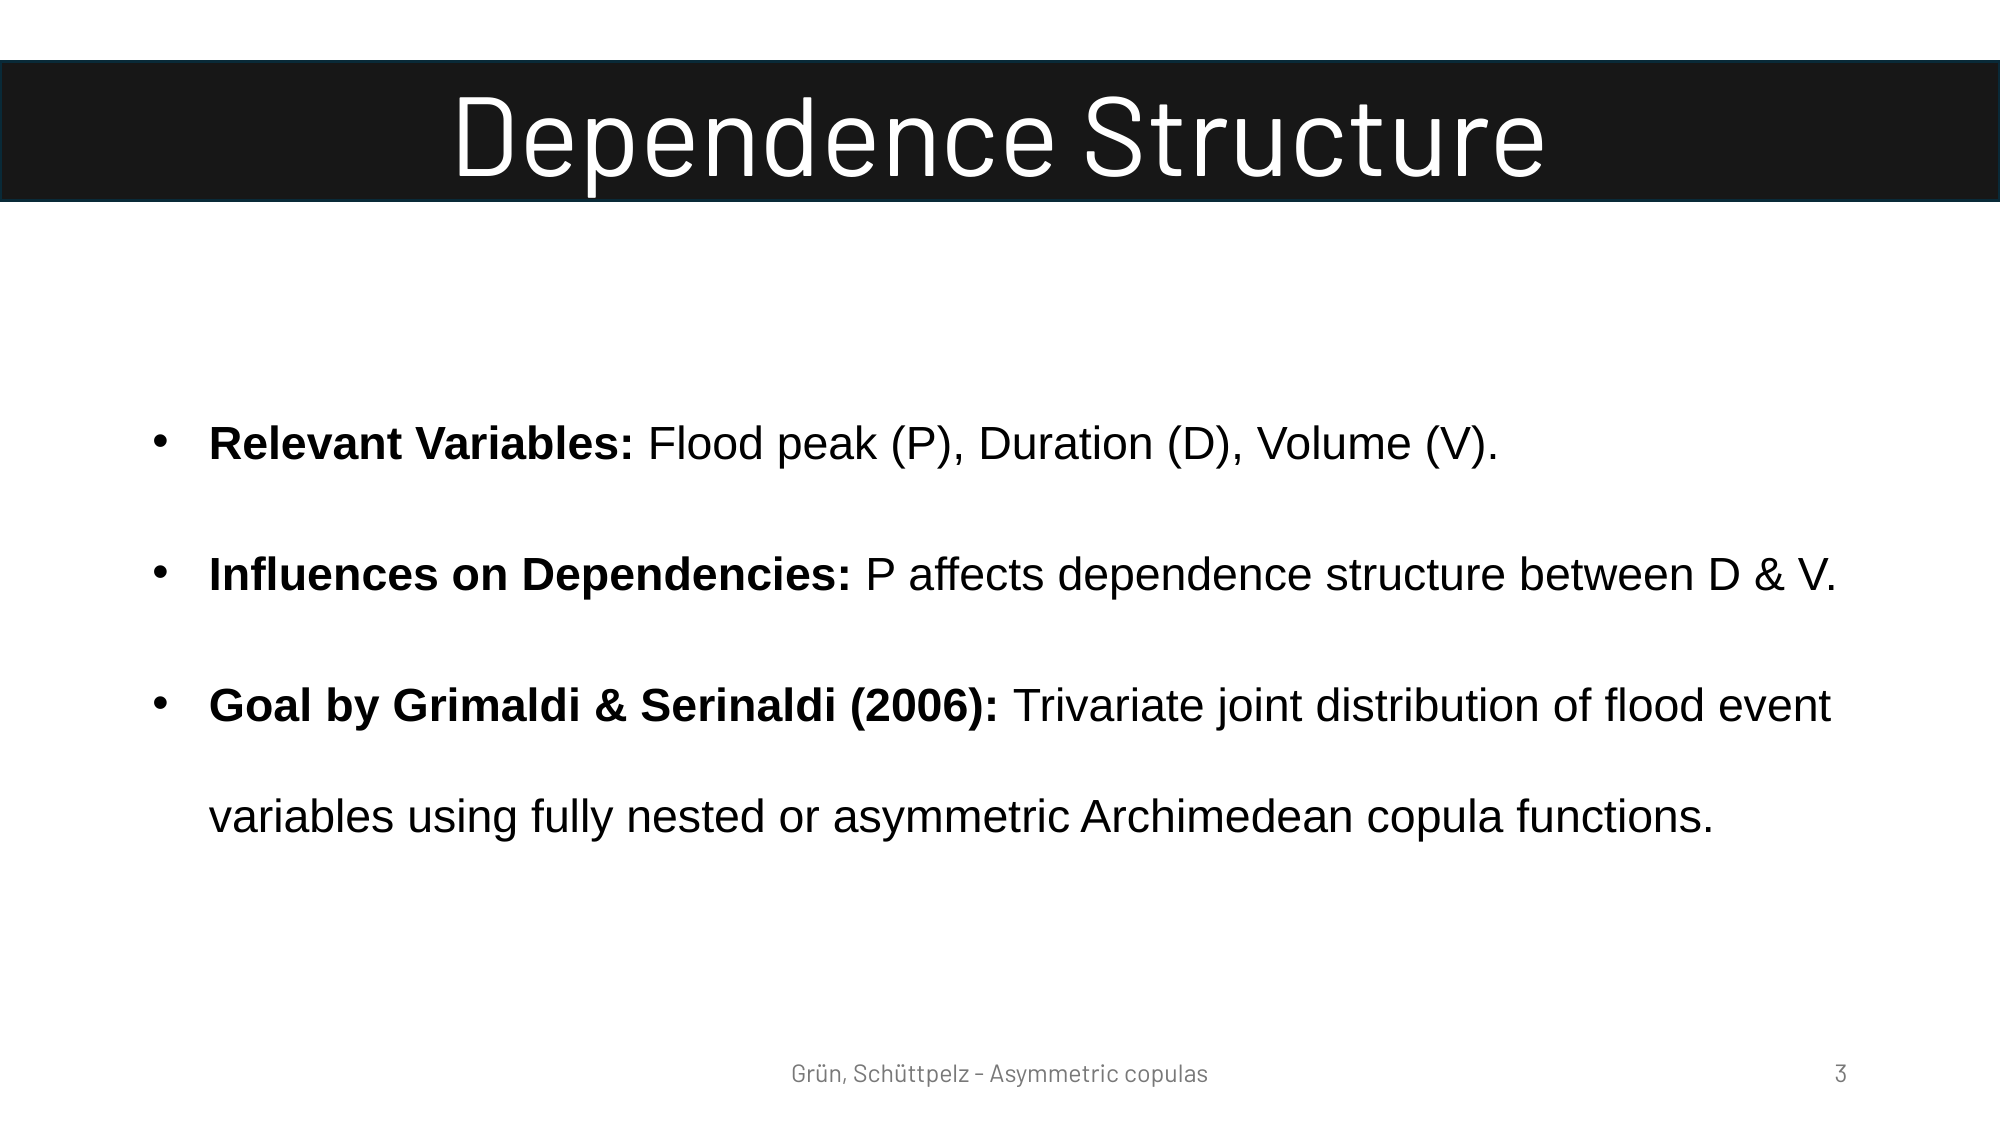

Dependence Structure
Relevant Variables: Flood peak (P), Duration (D), Volume (V).
Influences on Dependencies: P affects dependence structure between D & V.
Goal by Grimaldi & Serinaldi (2006): Trivariate joint distribution of flood event variables using fully nested or asymmetric Archimedean copula functions.
Grün, Schüttpelz - Asymmetric copulas
3